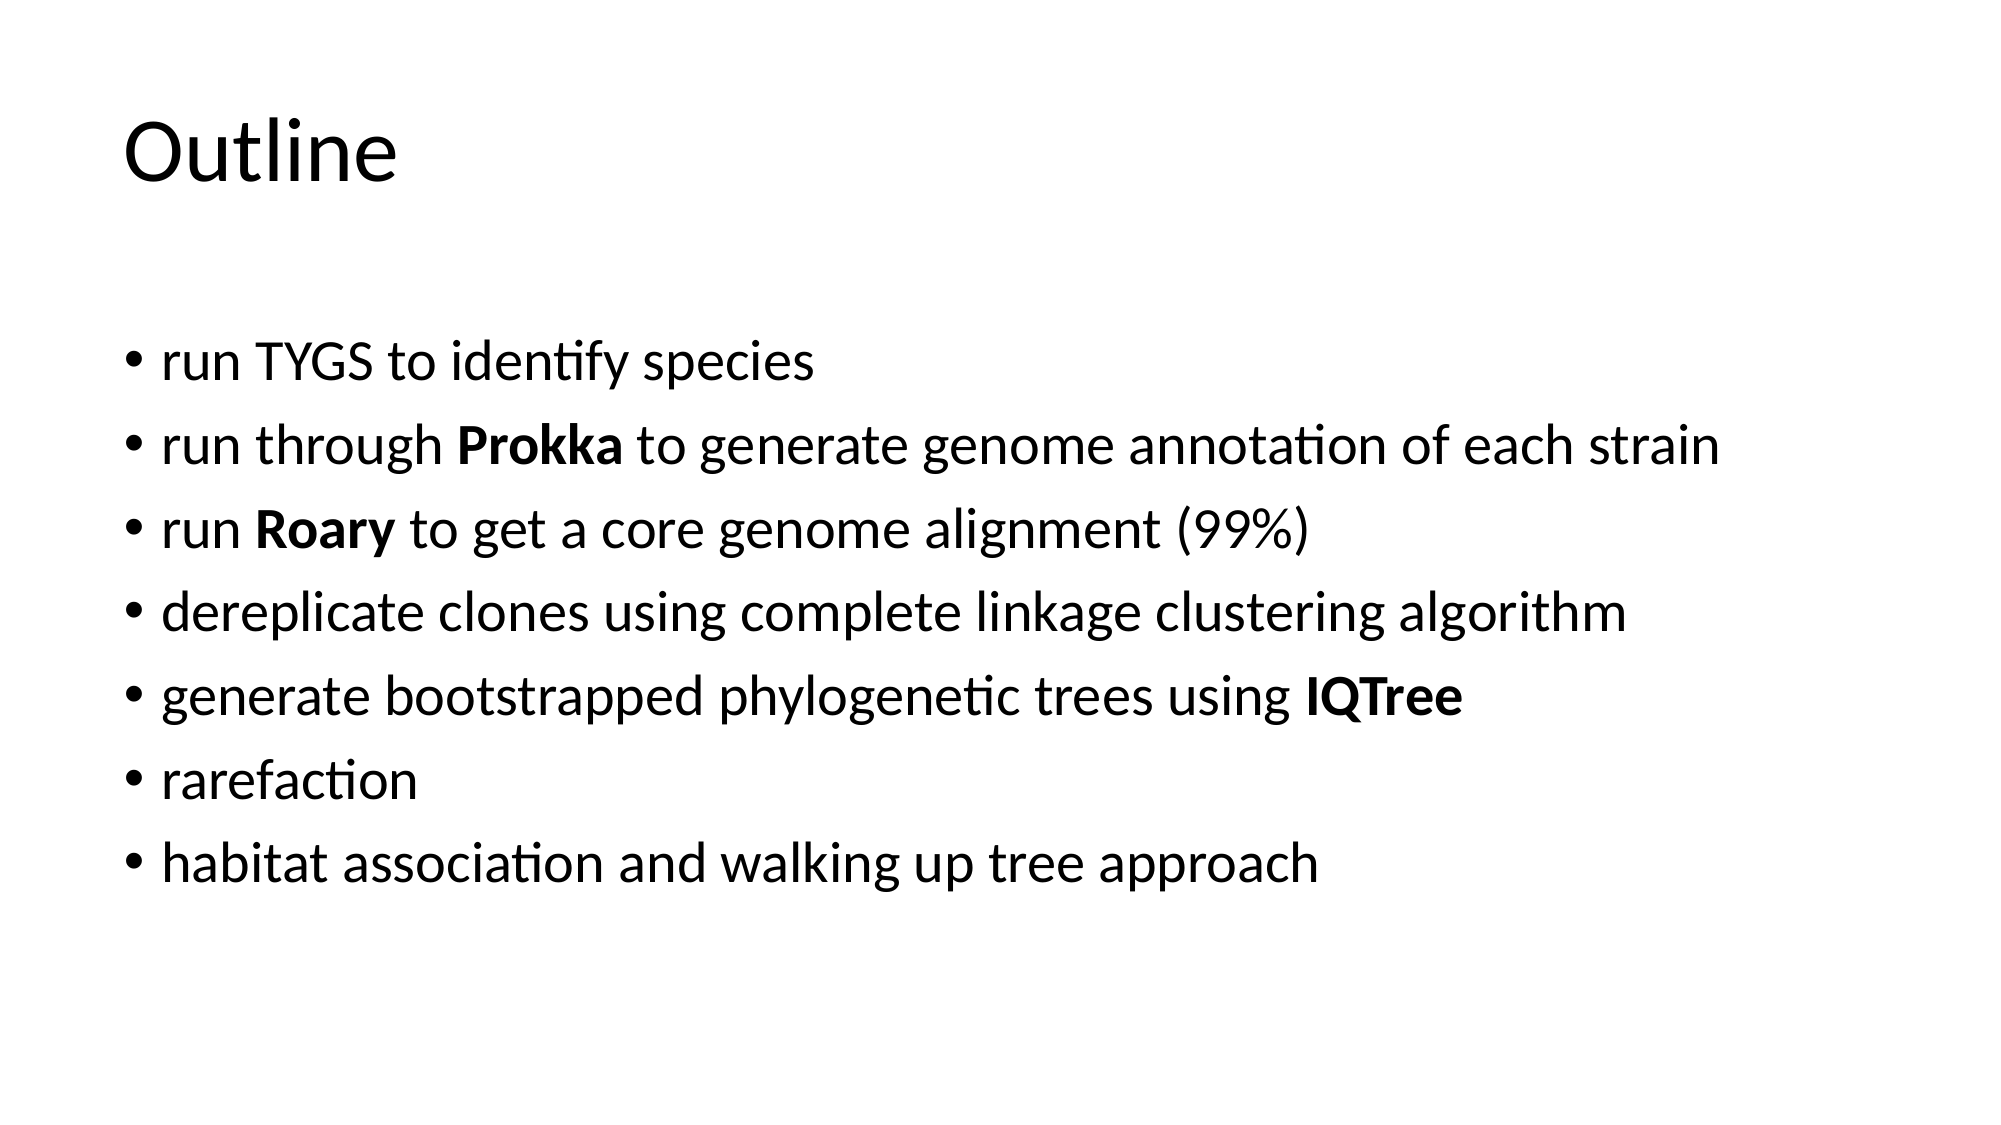

Outline
run TYGS to identify species
run through Prokka to generate genome annotation of each strain
run Roary to get a core genome alignment (99%)
dereplicate clones using complete linkage clustering algorithm
generate bootstrapped phylogenetic trees using IQTree
rarefaction
habitat association and walking up tree approach